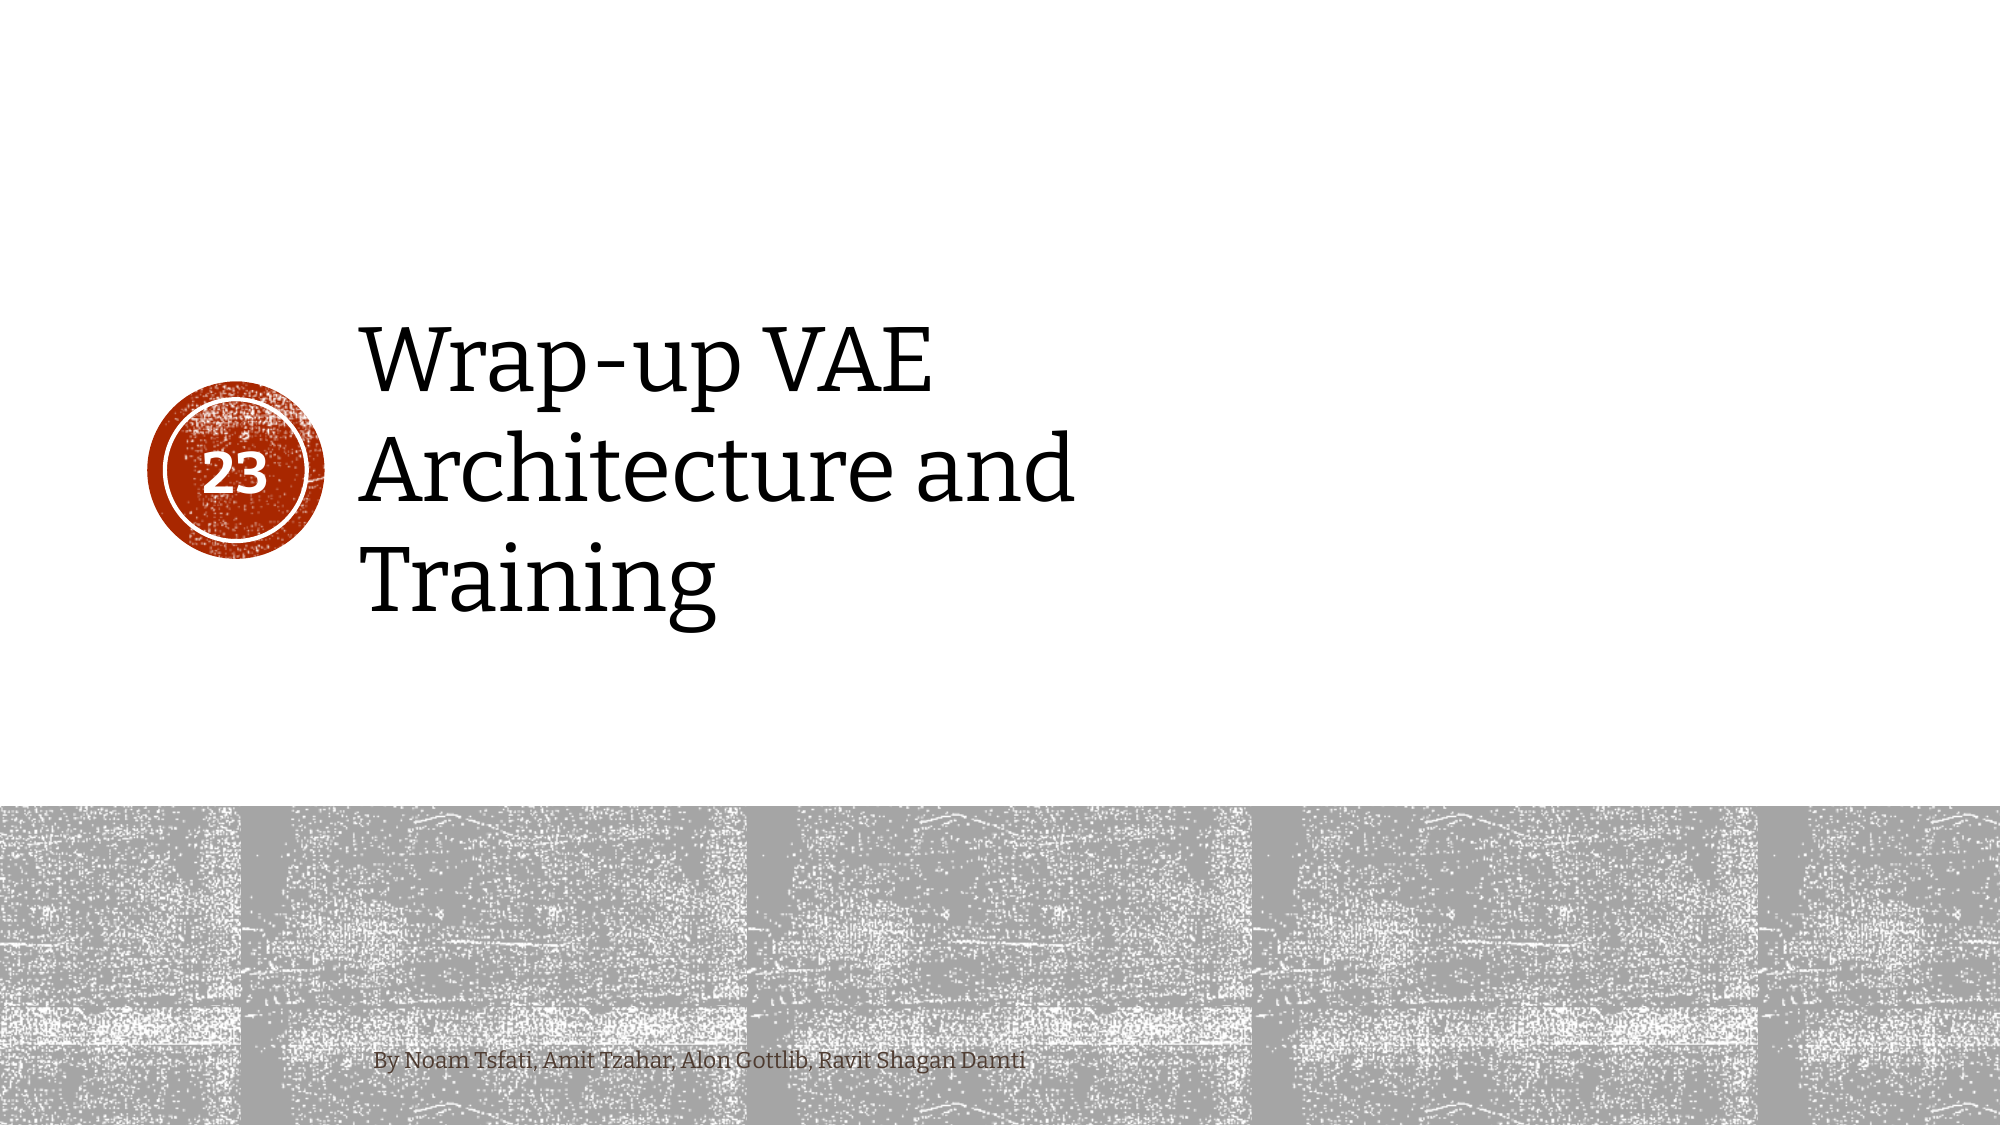

# Wrap-up VAE Architecture and Training
23
By Noam Tsfati, Amit Tzahar, Alon Gottlib, Ravit Shagan Damti